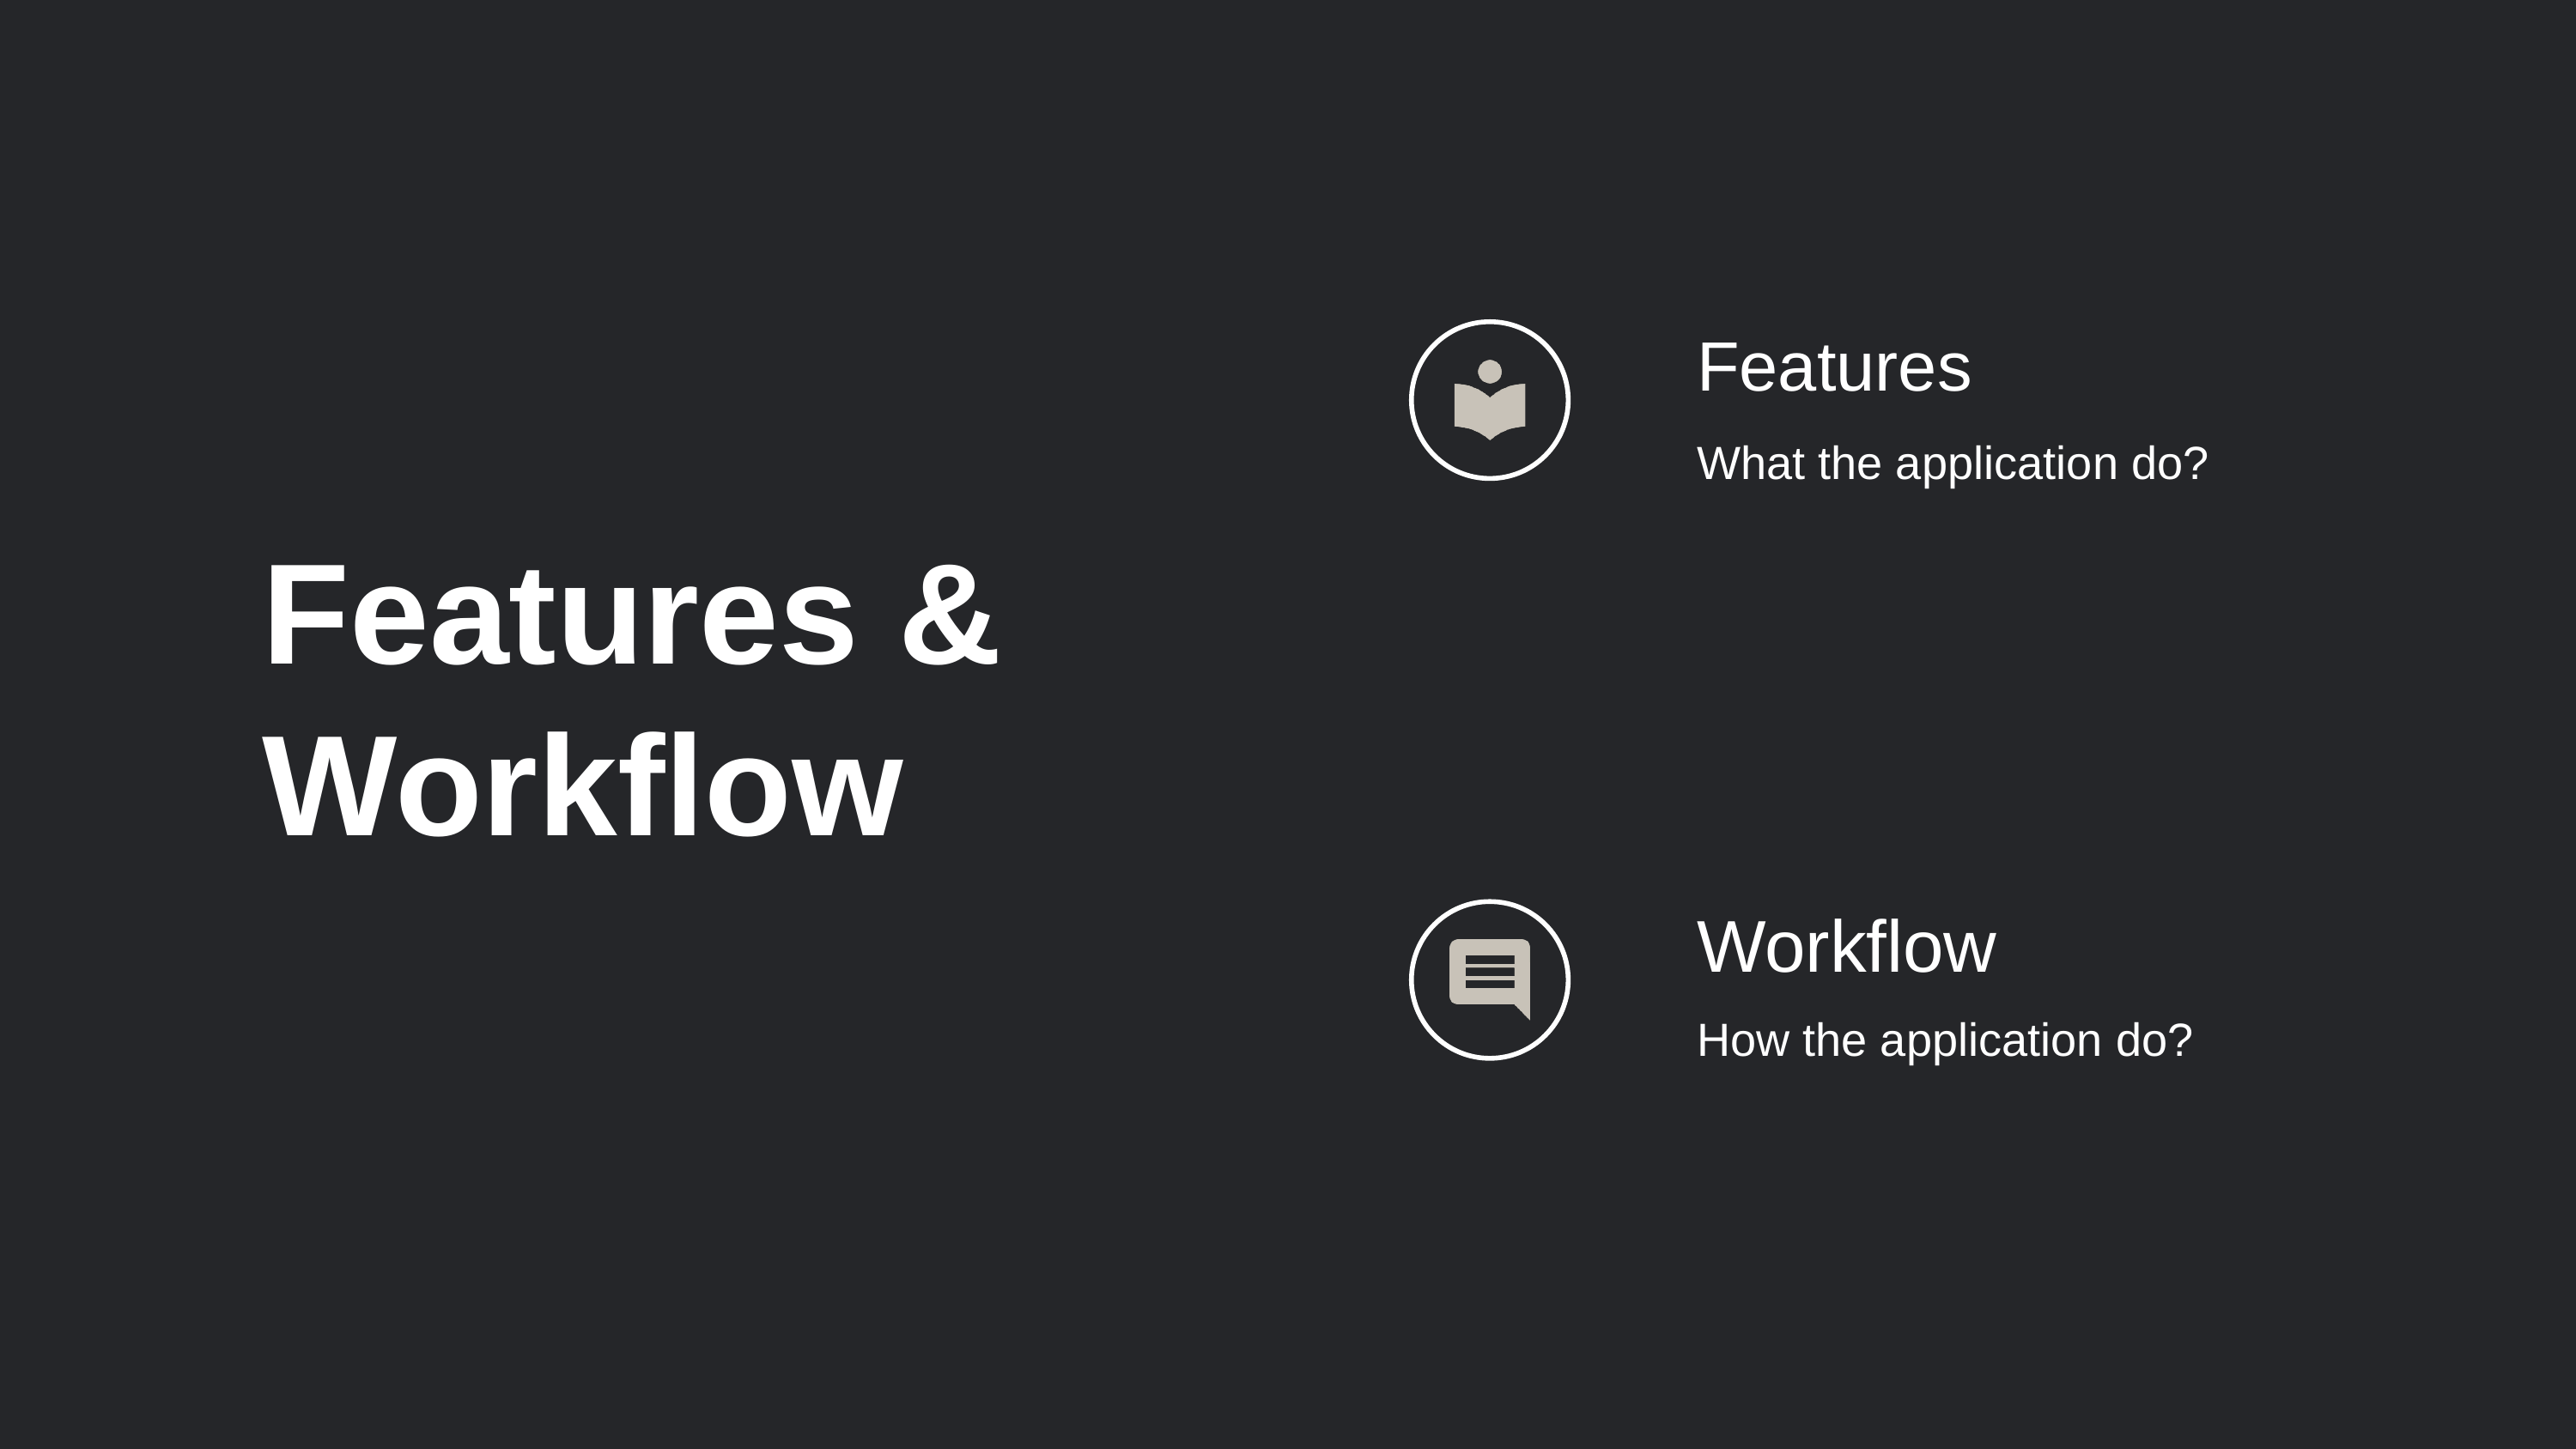

Features

What the application do?
Features & Workflow
Workflow

How the application do?